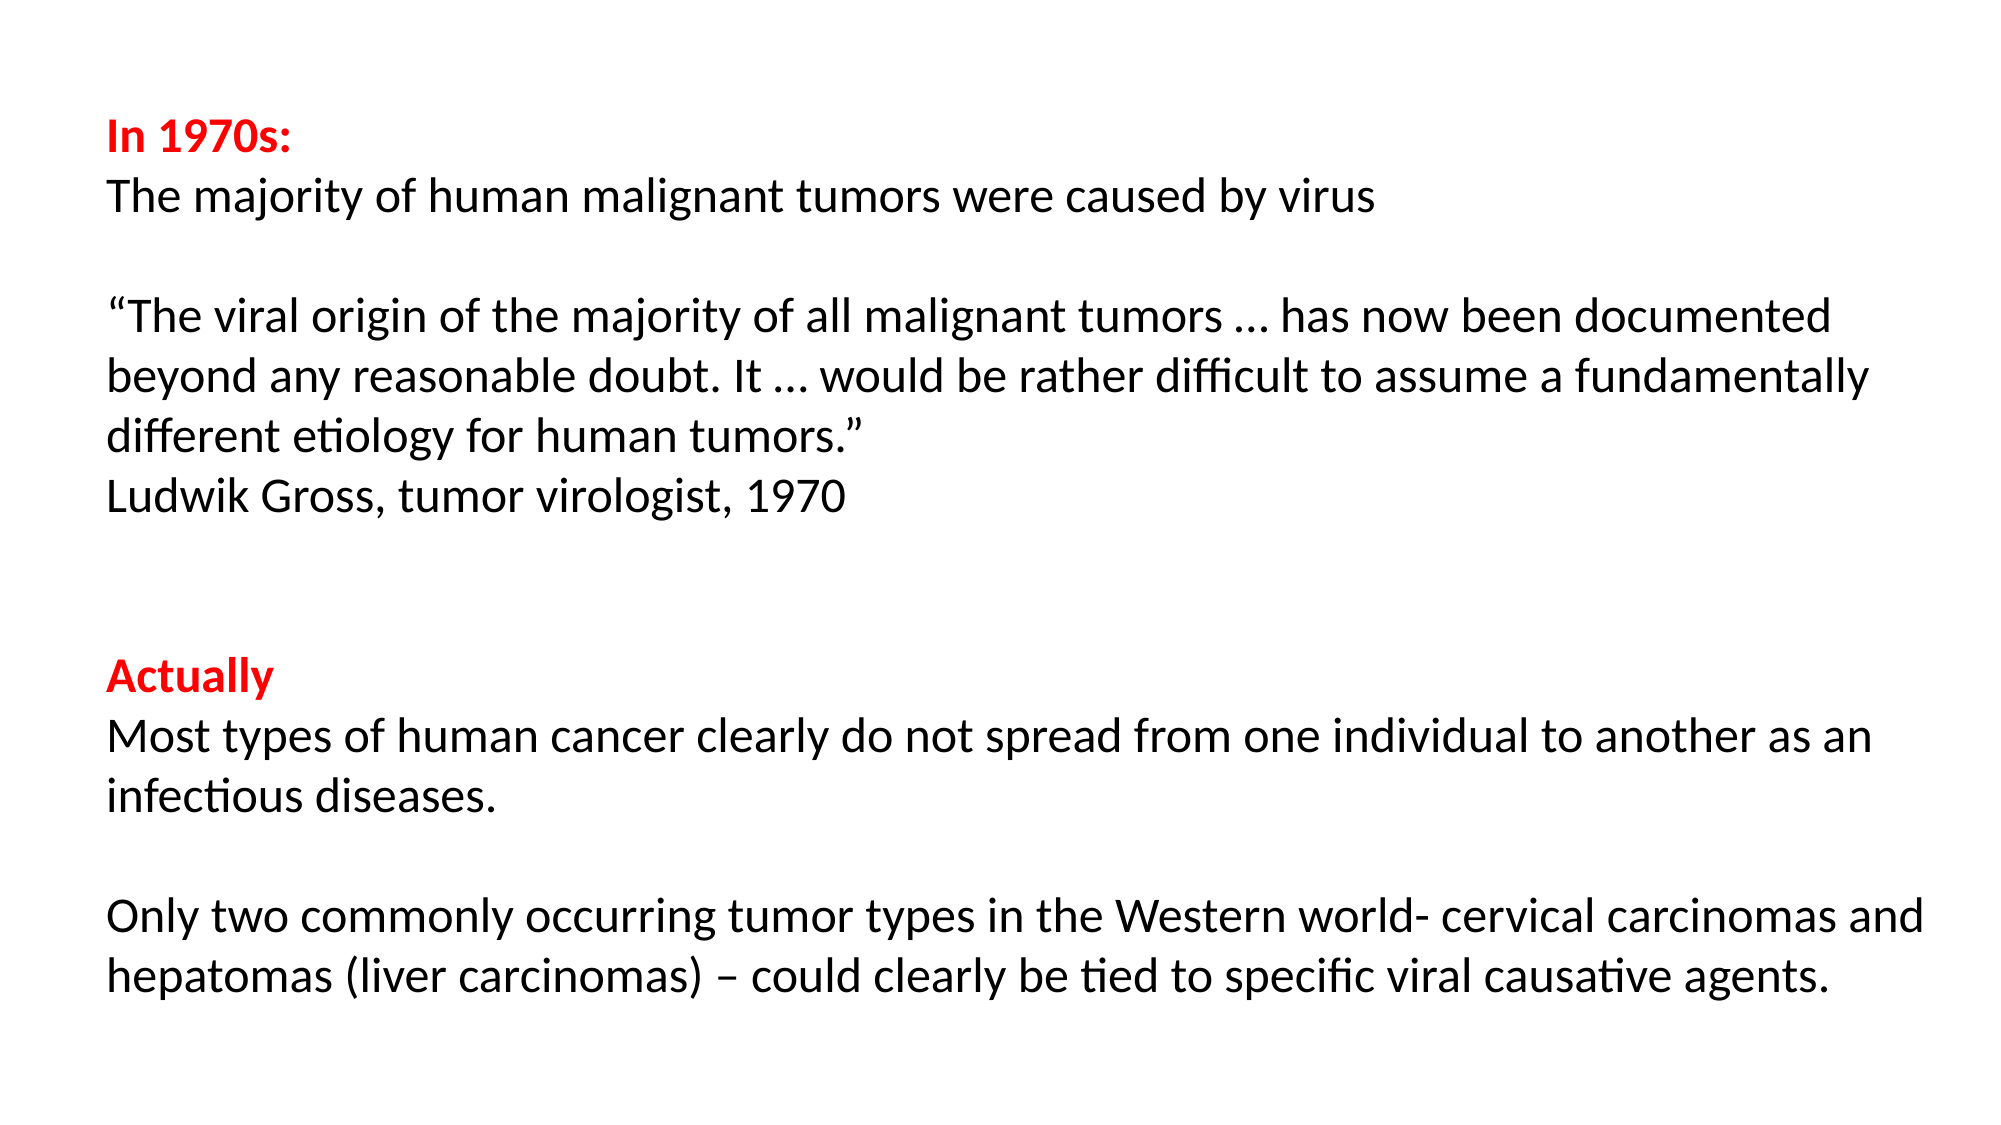

In 1970s:
The majority of human malignant tumors were caused by virus

“The viral origin of the majority of all malignant tumors … has now been documented beyond any reasonable doubt. It … would be rather difficult to assume a fundamentally different etiology for human tumors.”
Ludwik Gross, tumor virologist, 1970

Actually
Most types of human cancer clearly do not spread from one individual to another as an infectious diseases.

Only two commonly occurring tumor types in the Western world- cervical carcinomas and hepatomas (liver carcinomas) – could clearly be tied to specific viral causative agents.